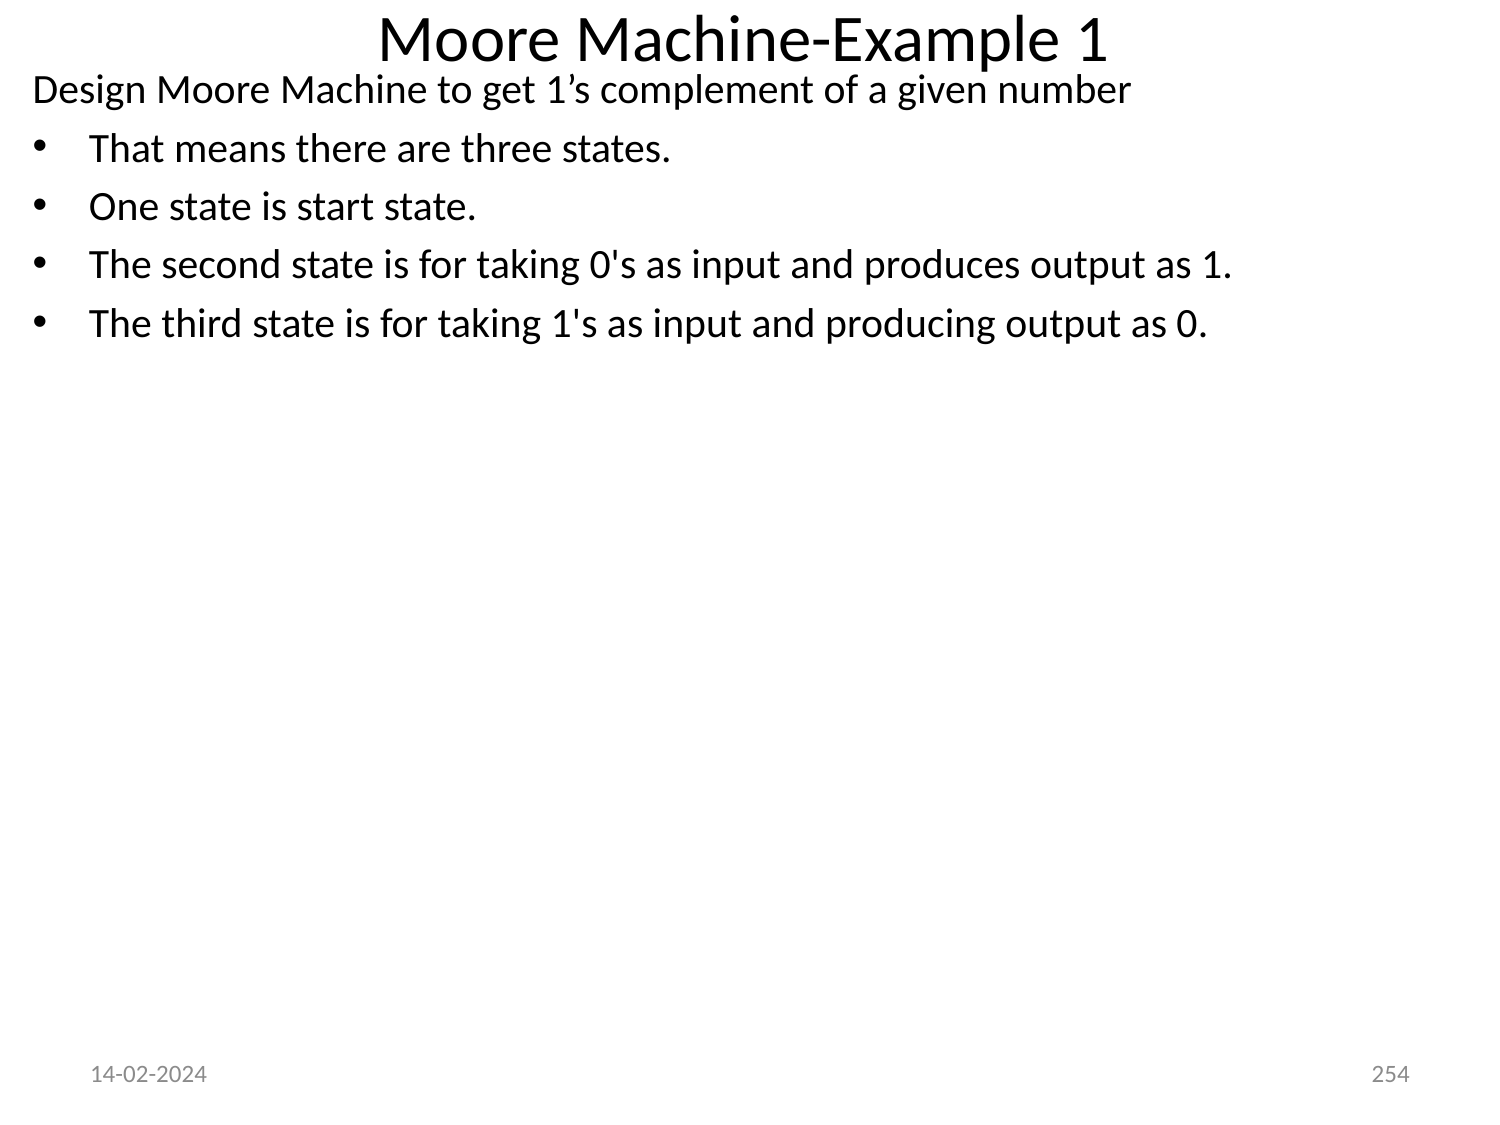

# Moore Machine-Example 1
Design Moore Machine to get 1’s complement of a given number
That means there are three states.
One state is start state.
The second state is for taking 0's as input and produces output as 1.
The third state is for taking 1's as input and producing output as 0.

14-02-2024
254